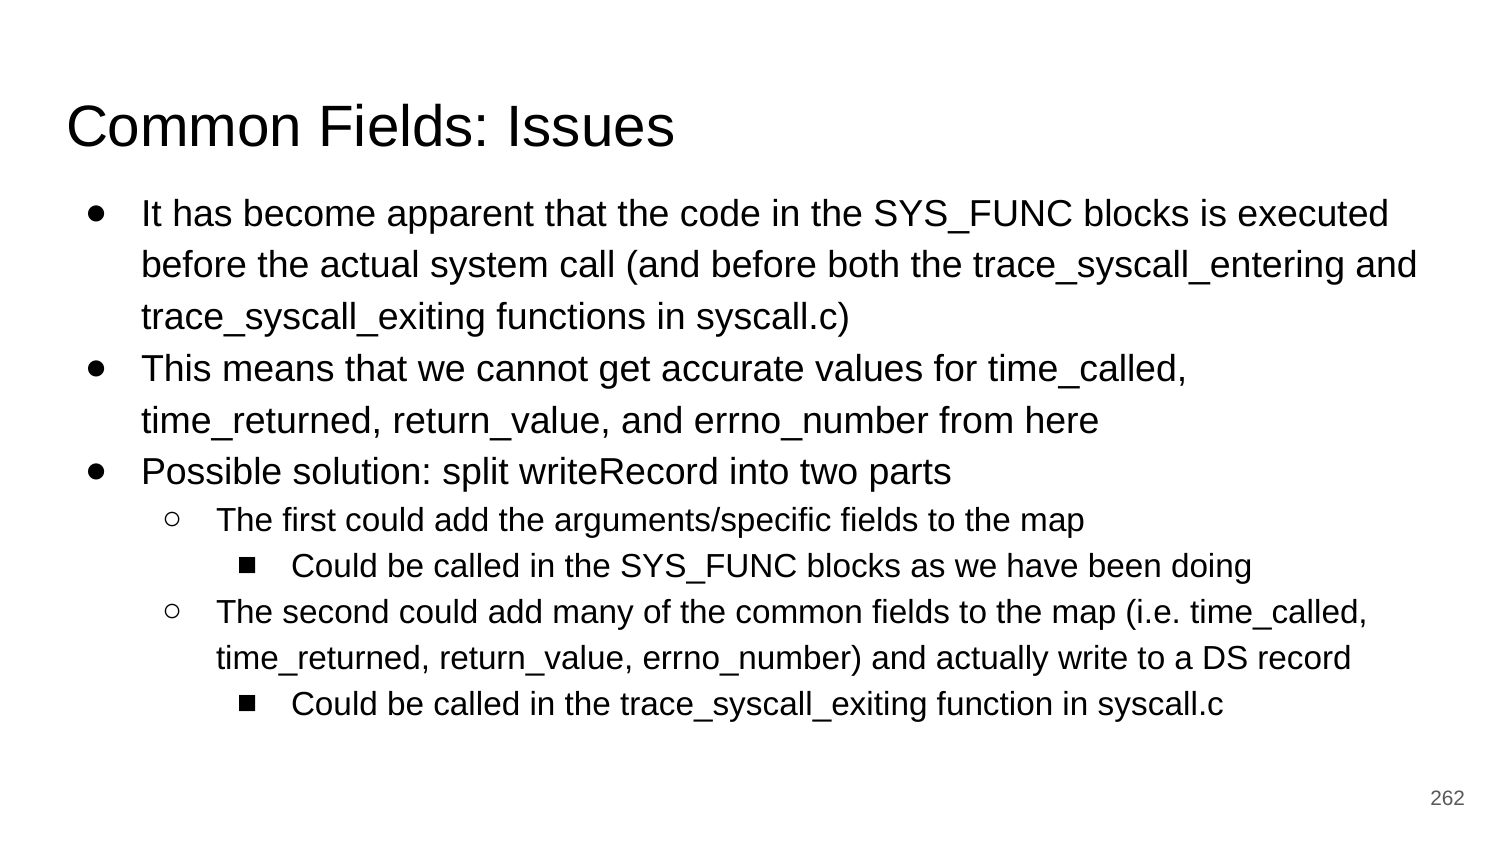

# Common Fields: Issues
It has become apparent that the code in the SYS_FUNC blocks is executed before the actual system call (and before both the trace_syscall_entering and trace_syscall_exiting functions in syscall.c)
This means that we cannot get accurate values for time_called, time_returned, return_value, and errno_number from here
Possible solution: split writeRecord into two parts
The first could add the arguments/specific fields to the map
Could be called in the SYS_FUNC blocks as we have been doing
The second could add many of the common fields to the map (i.e. time_called, time_returned, return_value, errno_number) and actually write to a DS record
Could be called in the trace_syscall_exiting function in syscall.c
262